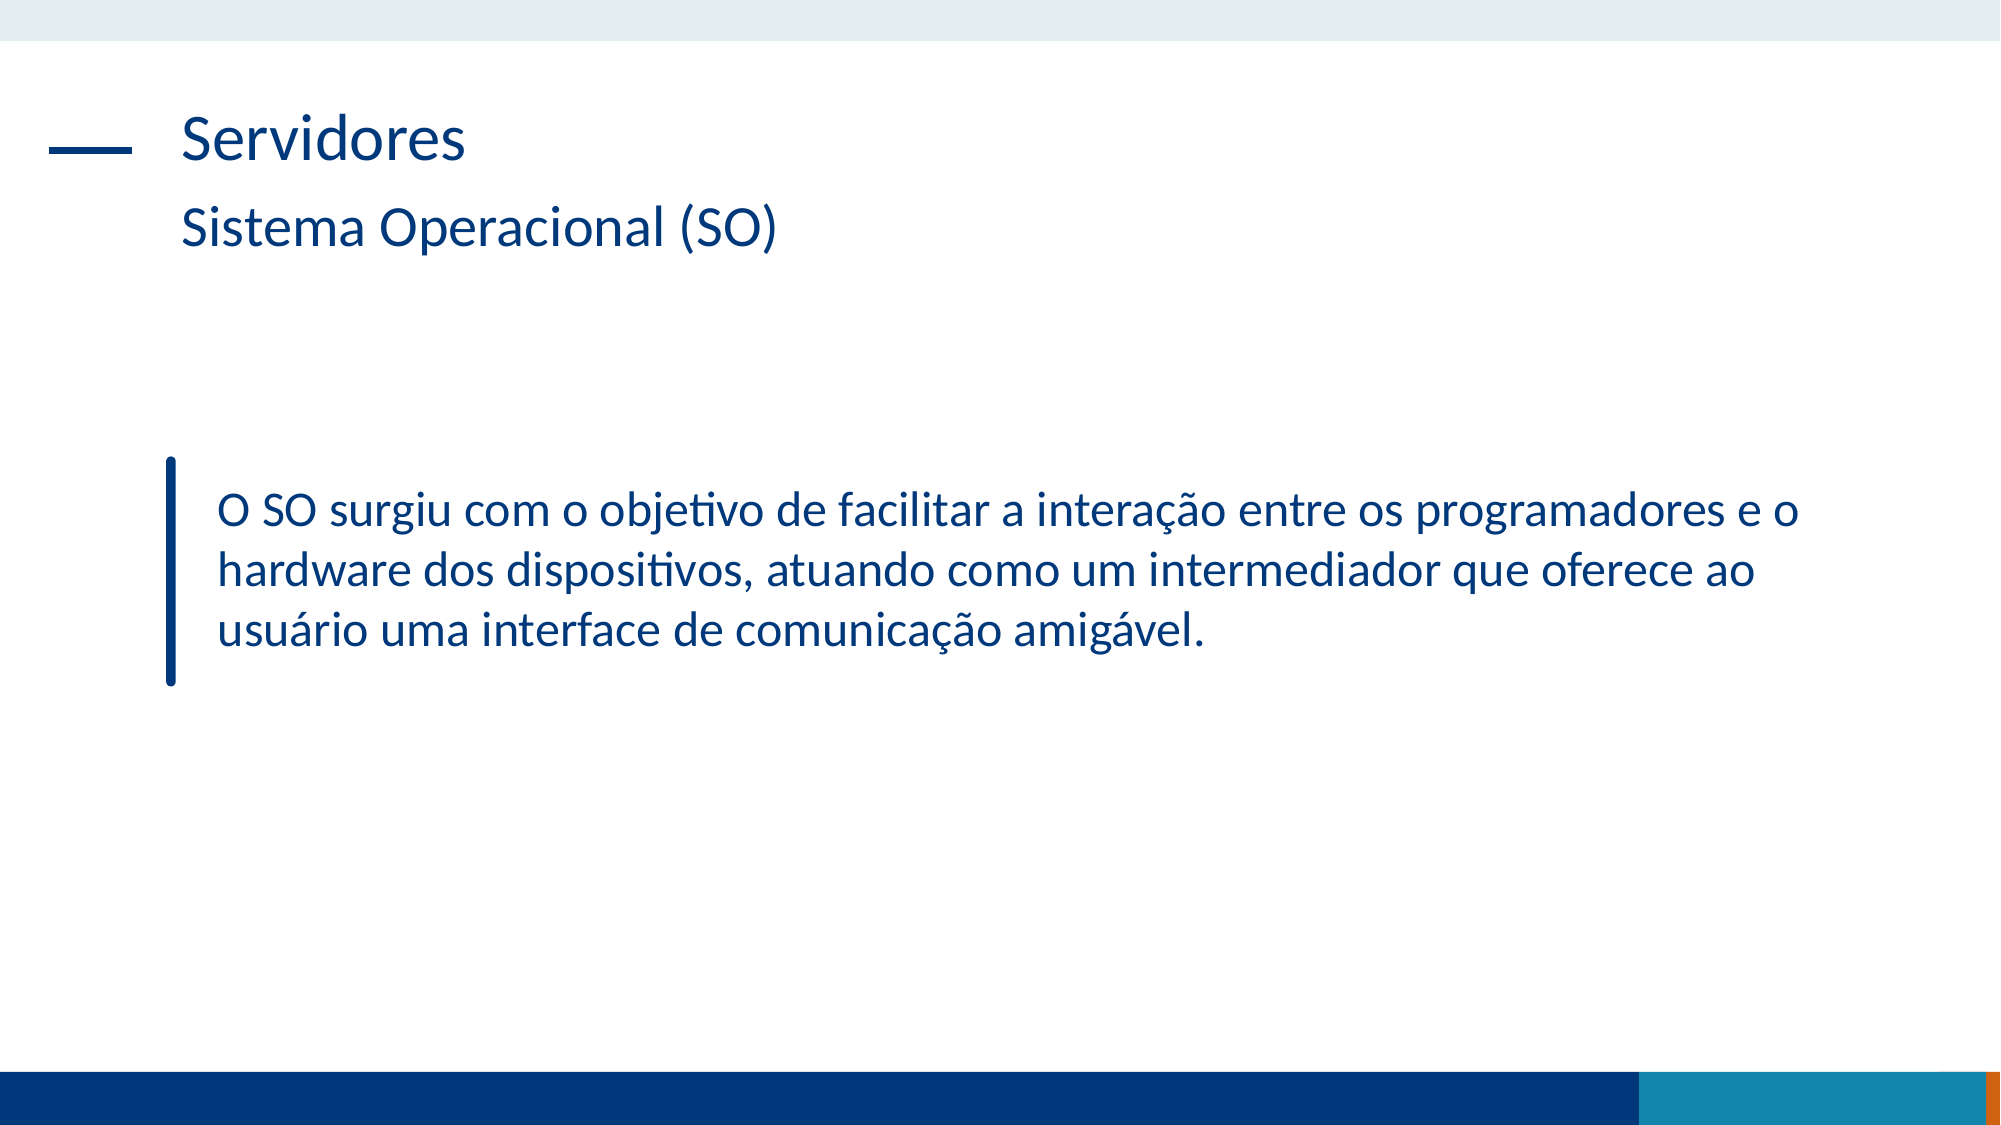

Servidores
Sistema Operacional (SO)

O SO surgiu com o objetivo de facilitar a interação entre os programadores e o hardware dos dispositivos, atuando como um intermediador que oferece ao usuário uma interface de comunicação amigável.